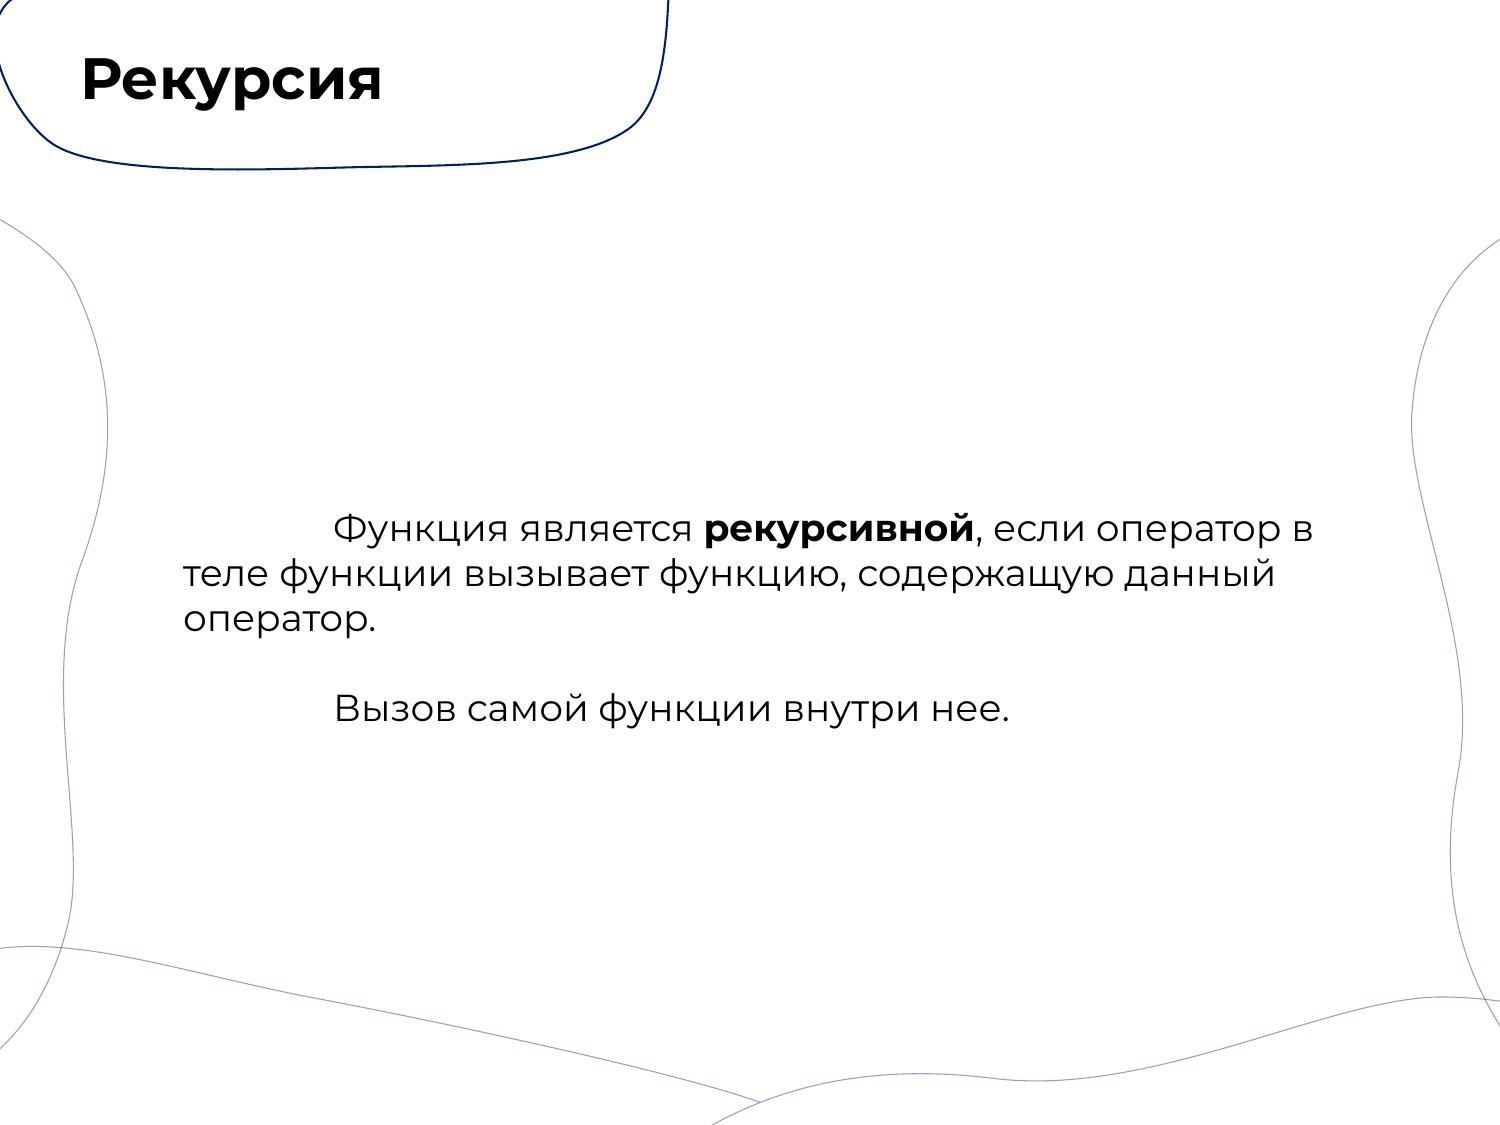

# Рекурсия
	Функция является рекурсивной, если оператор в теле функции вызывает функцию, содержащую данный оператор.

	Вызов самой функции внутри нее.